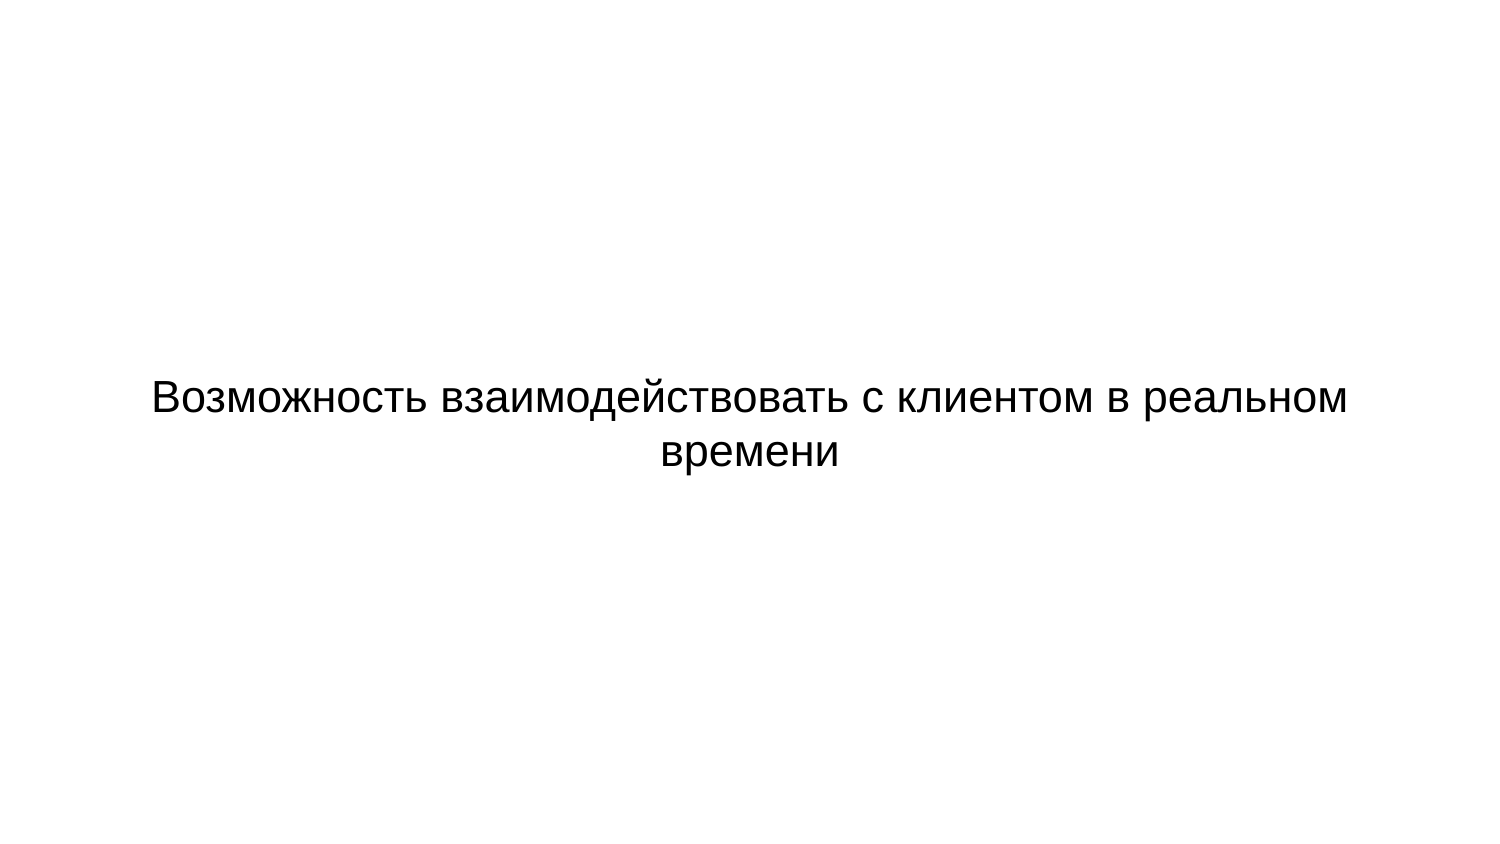

# Возможность взаимодействовать с клиентом в реальном времени